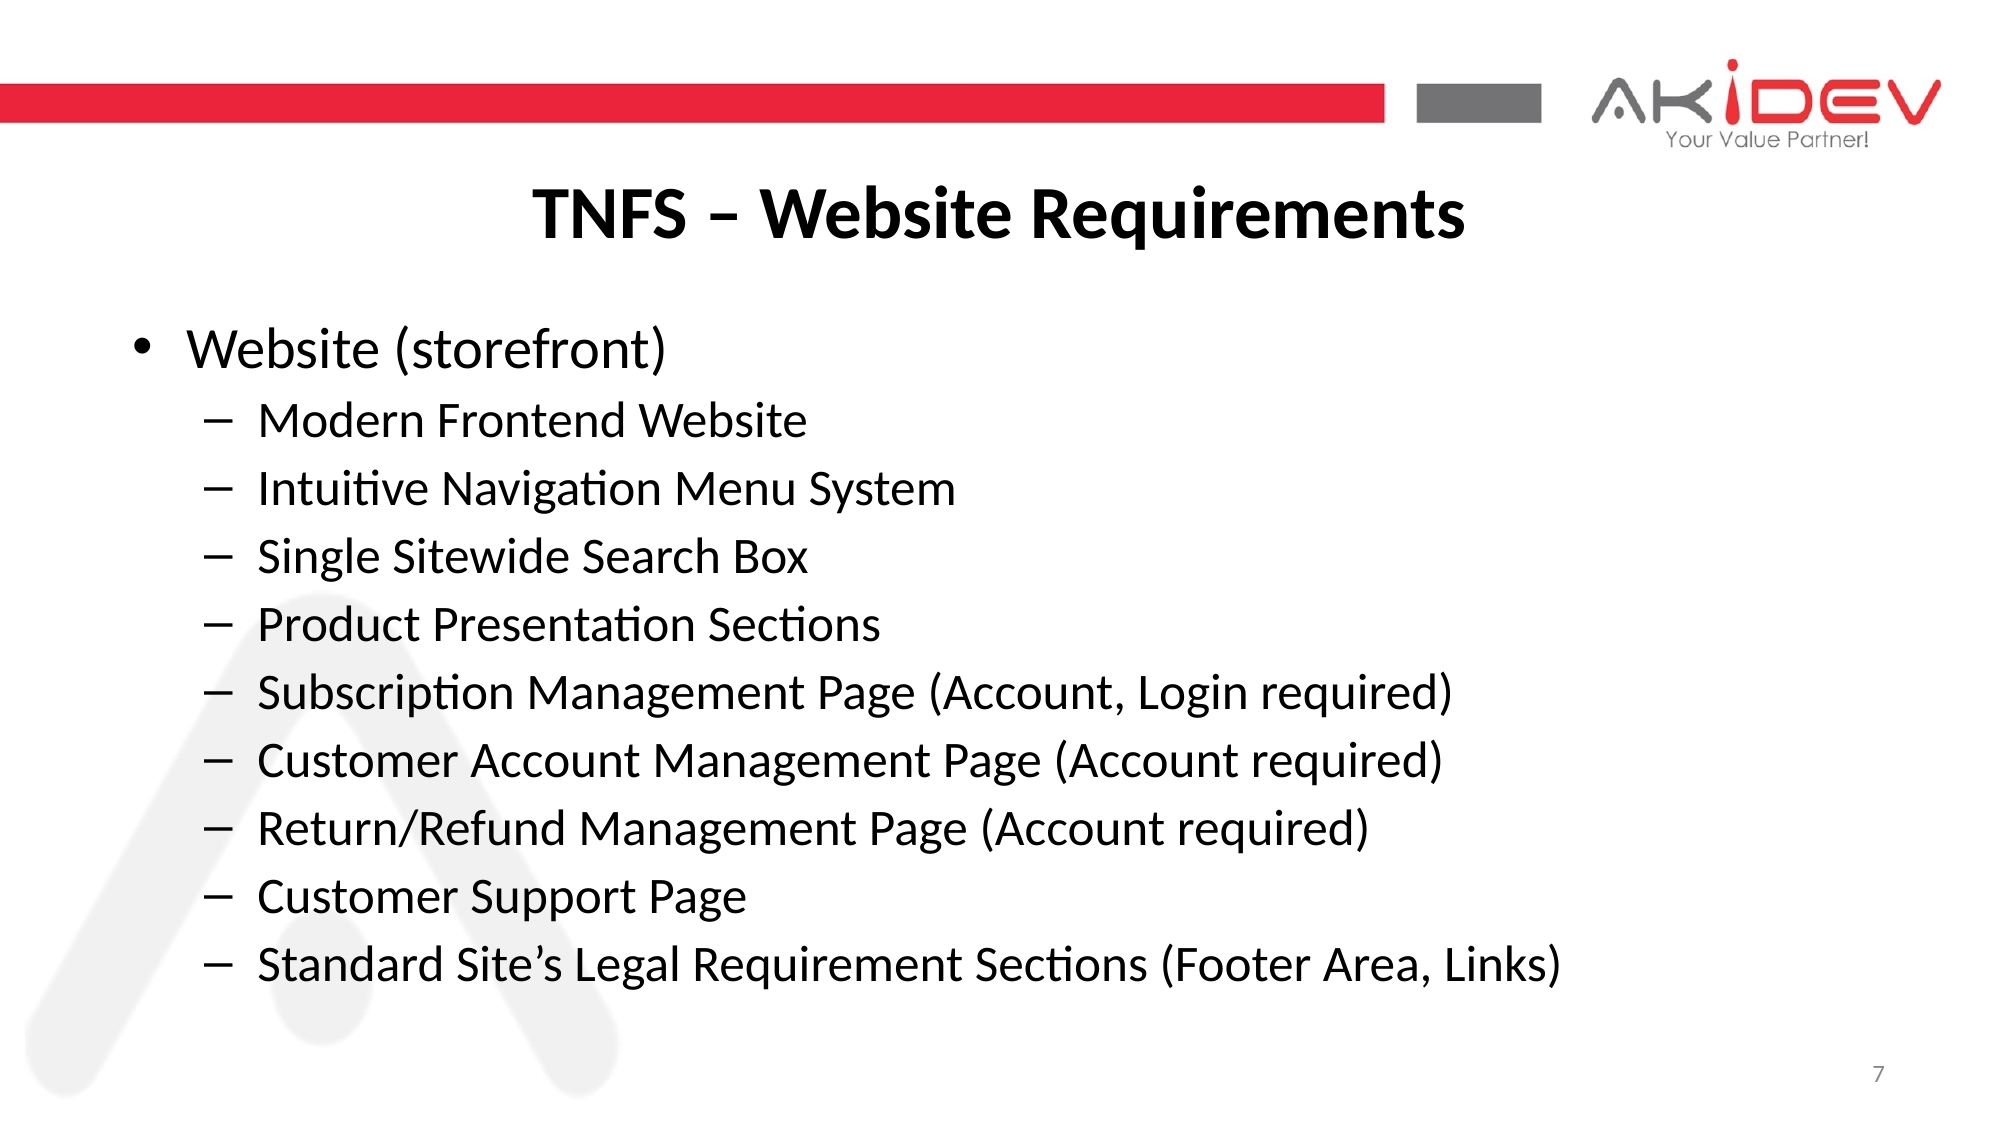

# TNFS – Website Requirements
Website (storefront)
Modern Frontend Website
Intuitive Navigation Menu System
Single Sitewide Search Box
Product Presentation Sections
Subscription Management Page (Account, Login required)
Customer Account Management Page (Account required)
Return/Refund Management Page (Account required)
Customer Support Page
Standard Site’s Legal Requirement Sections (Footer Area, Links)
7